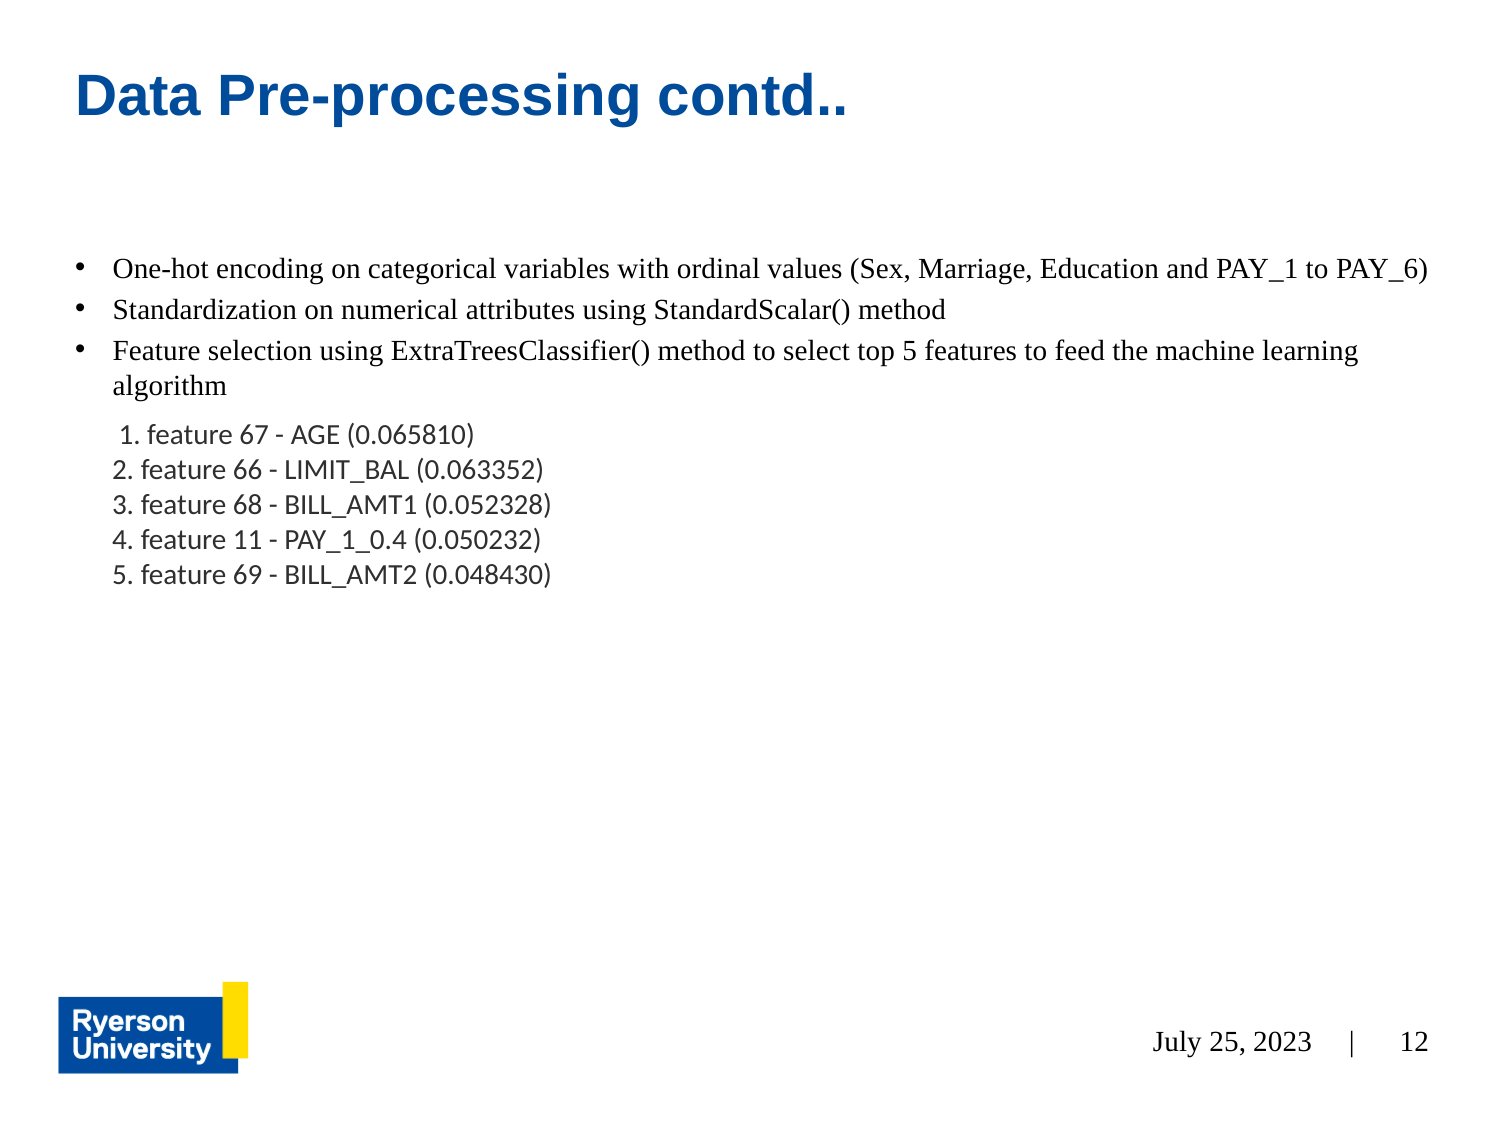

# Data Pre-processing contd..
One-hot encoding on categorical variables with ordinal values (Sex, Marriage, Education and PAY_1 to PAY_6)
Standardization on numerical attributes using StandardScalar() method
Feature selection using ExtraTreesClassifier() method to select top 5 features to feed the machine learning algorithm
 1. feature 67 - AGE (0.065810)
2. feature 66 - LIMIT_BAL (0.063352)
3. feature 68 - BILL_AMT1 (0.052328)
4. feature 11 - PAY_1_0.4 (0.050232)
5. feature 69 - BILL_AMT2 (0.048430)

July 25, 2023     |
12